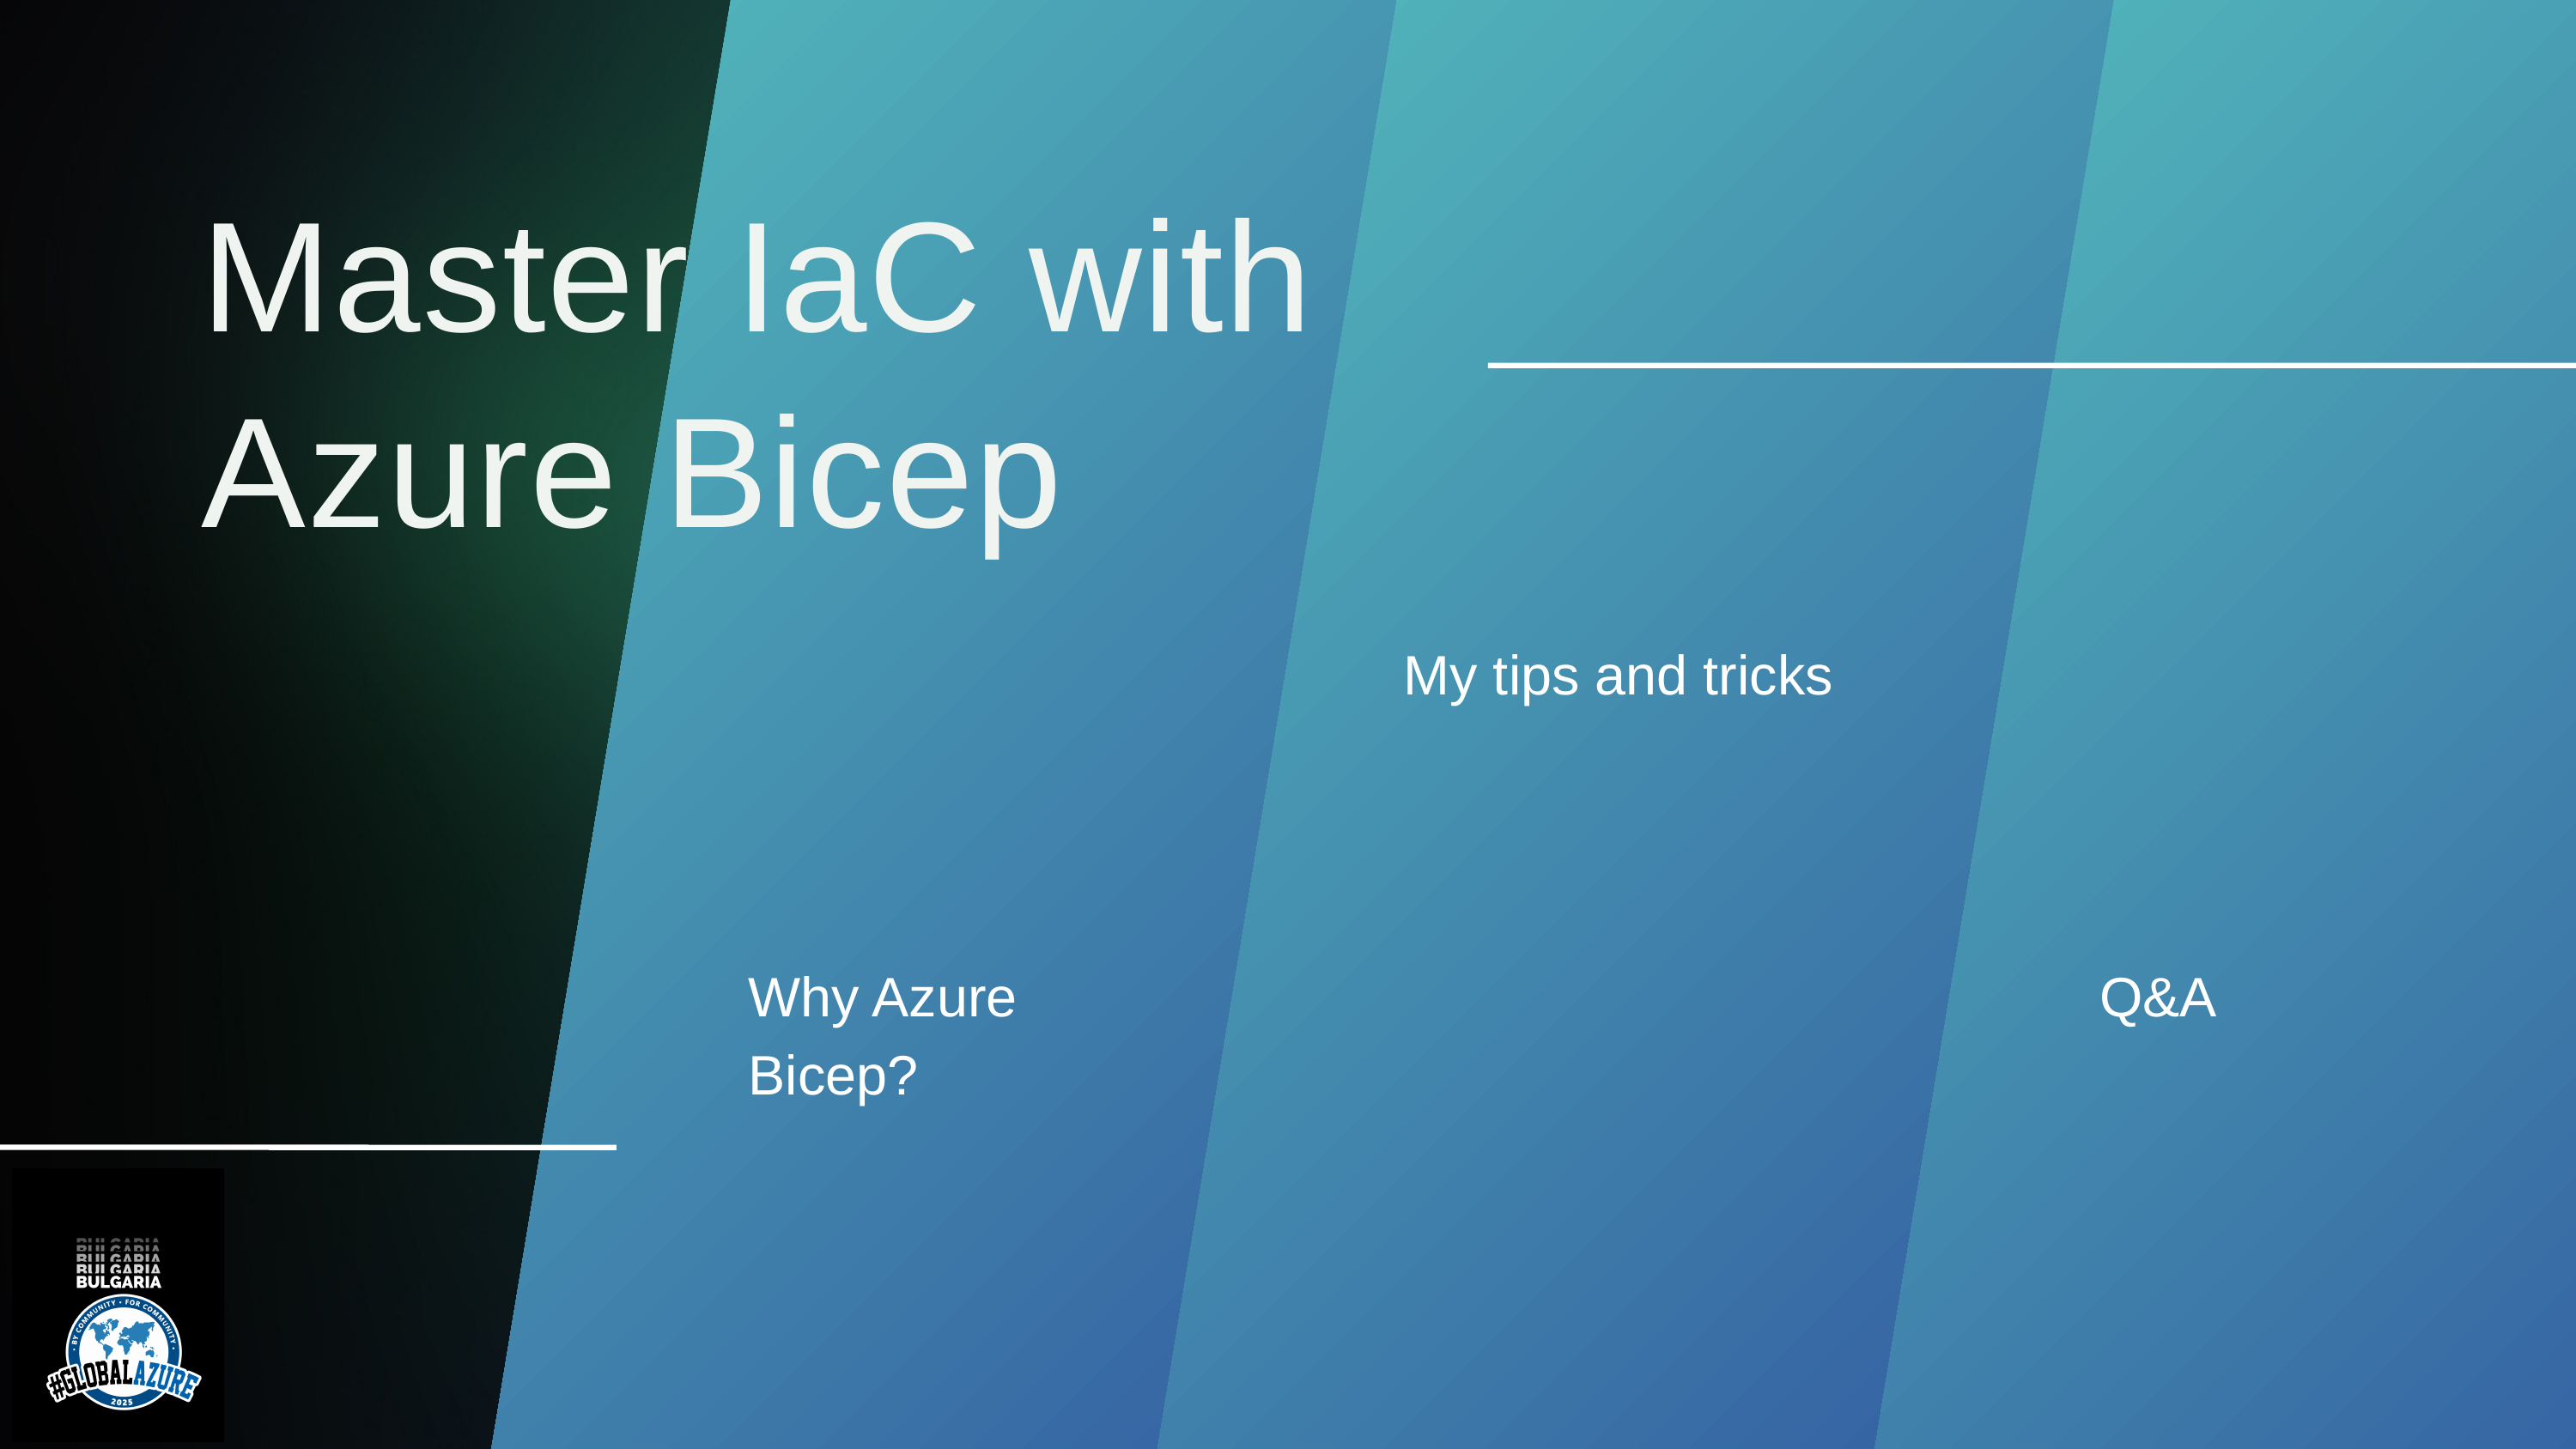

Master IaC with Azure Bicep

My tips and tricks
Why Azure Bicep?
Q&A